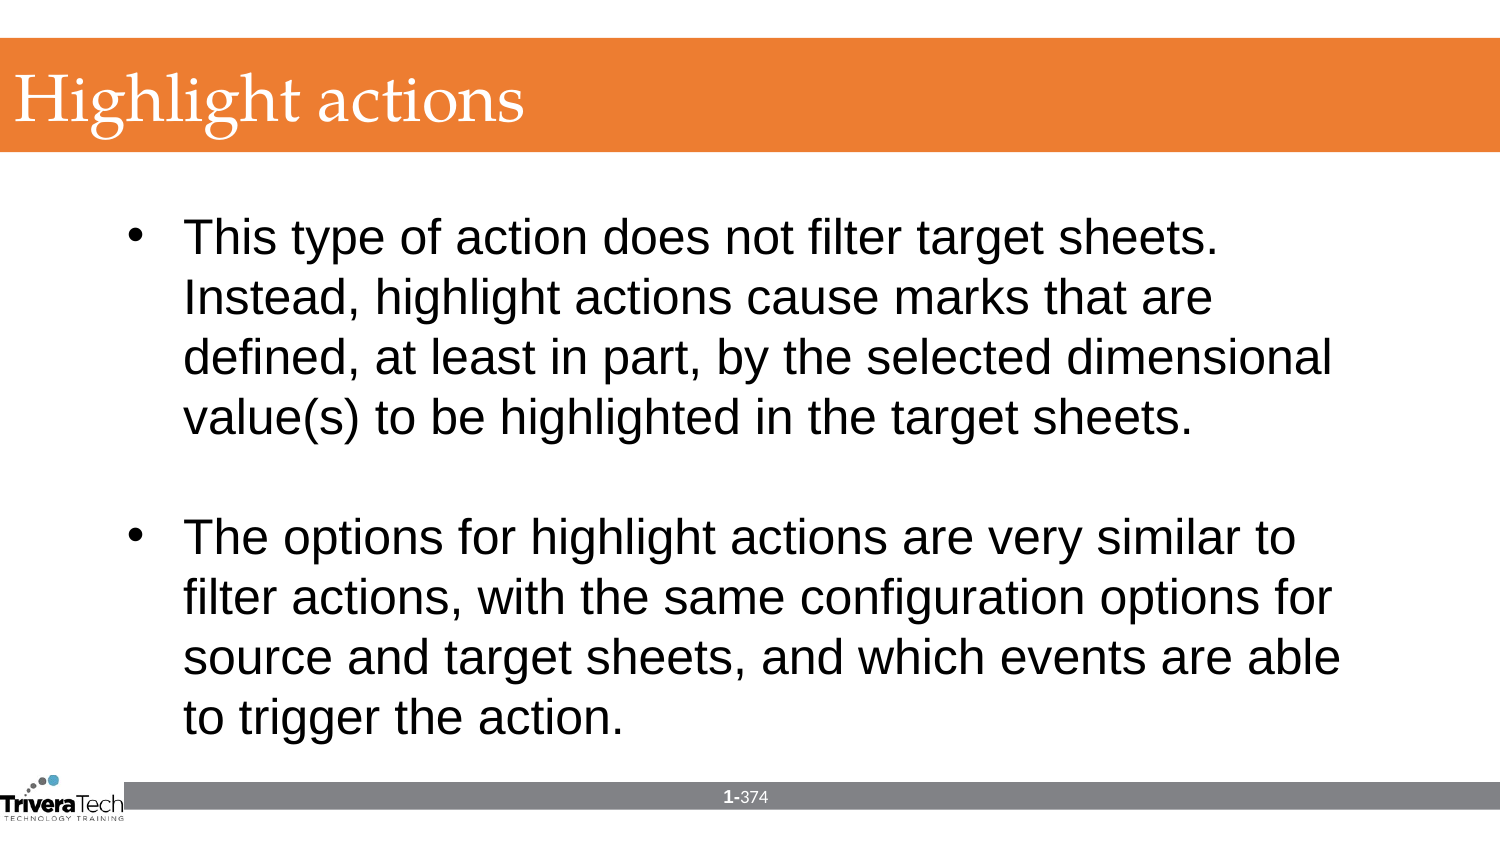

Highlight actions
This type of action does not filter target sheets. Instead, highlight actions cause marks that are defined, at least in part, by the selected dimensional value(s) to be highlighted in the target sheets.

The options for highlight actions are very similar to filter actions, with the same configuration options for source and target sheets, and which events are able to trigger the action.
1-374